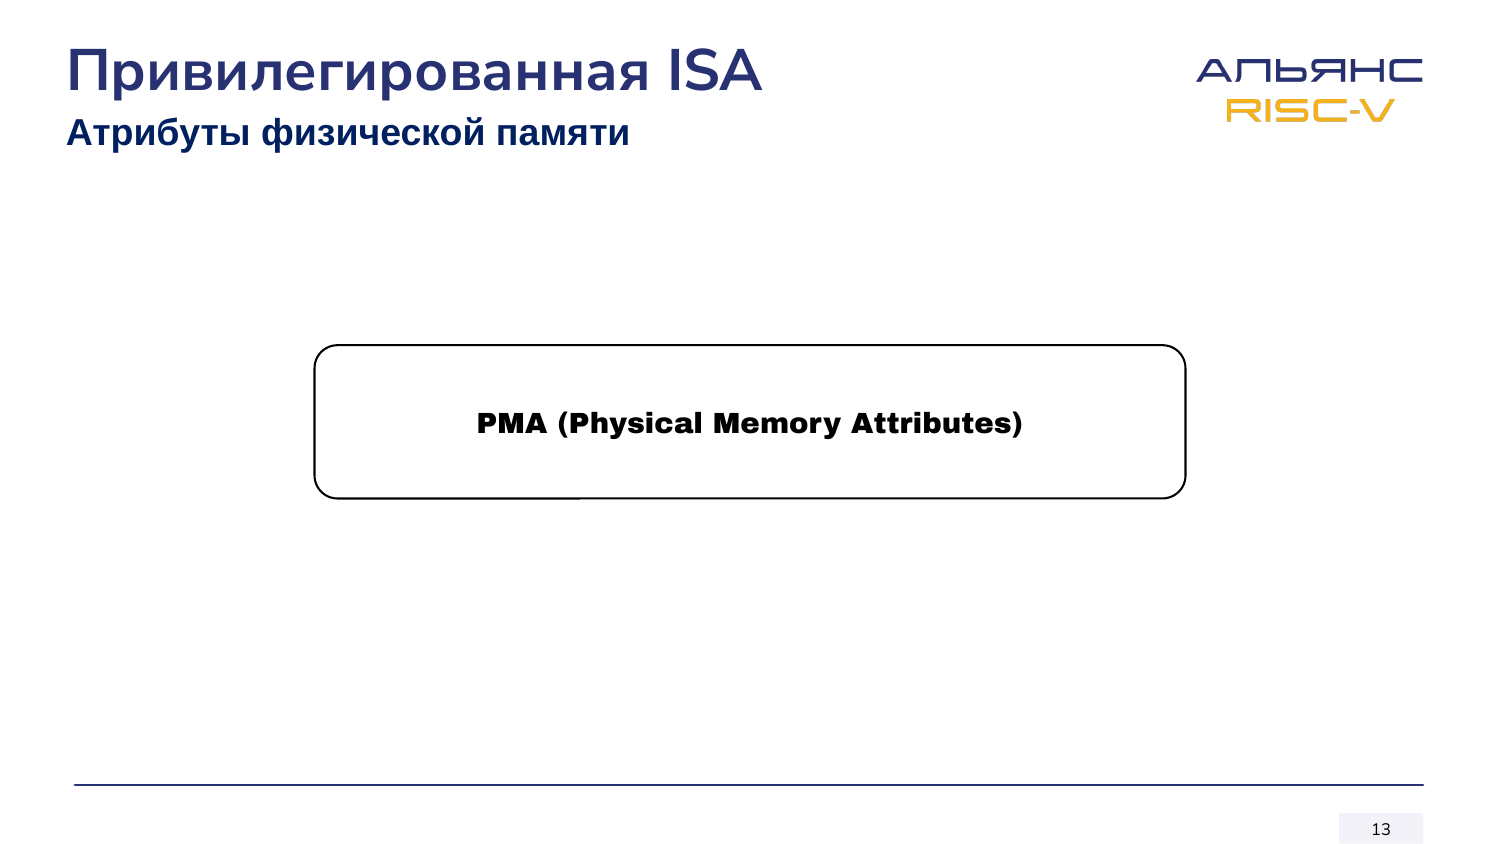

# Привилегированная ISA
Атрибуты физической памяти

PMA (Physical Memory Attributes)